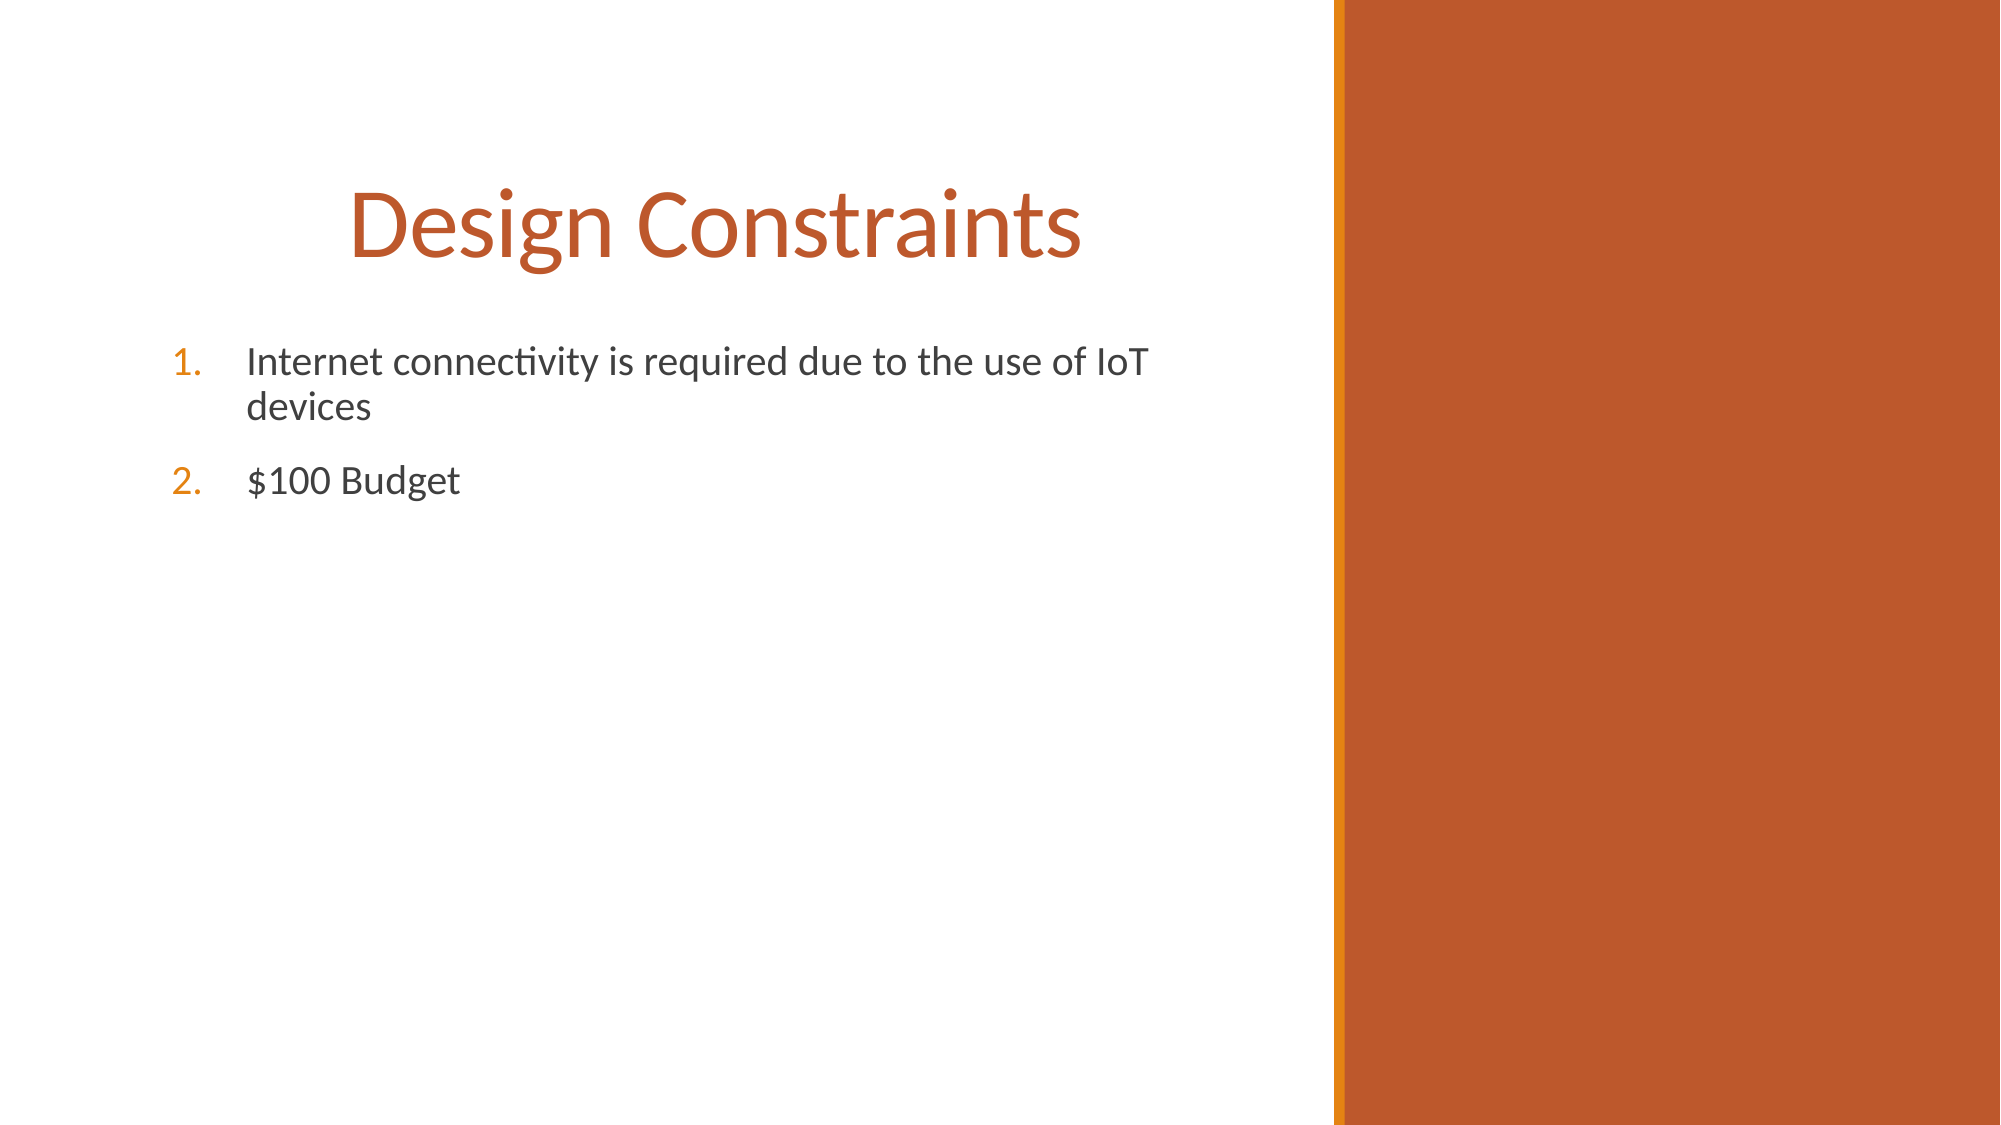

# Design Constraints
Internet connectivity is required due to the use of IoT devices
$100 Budget